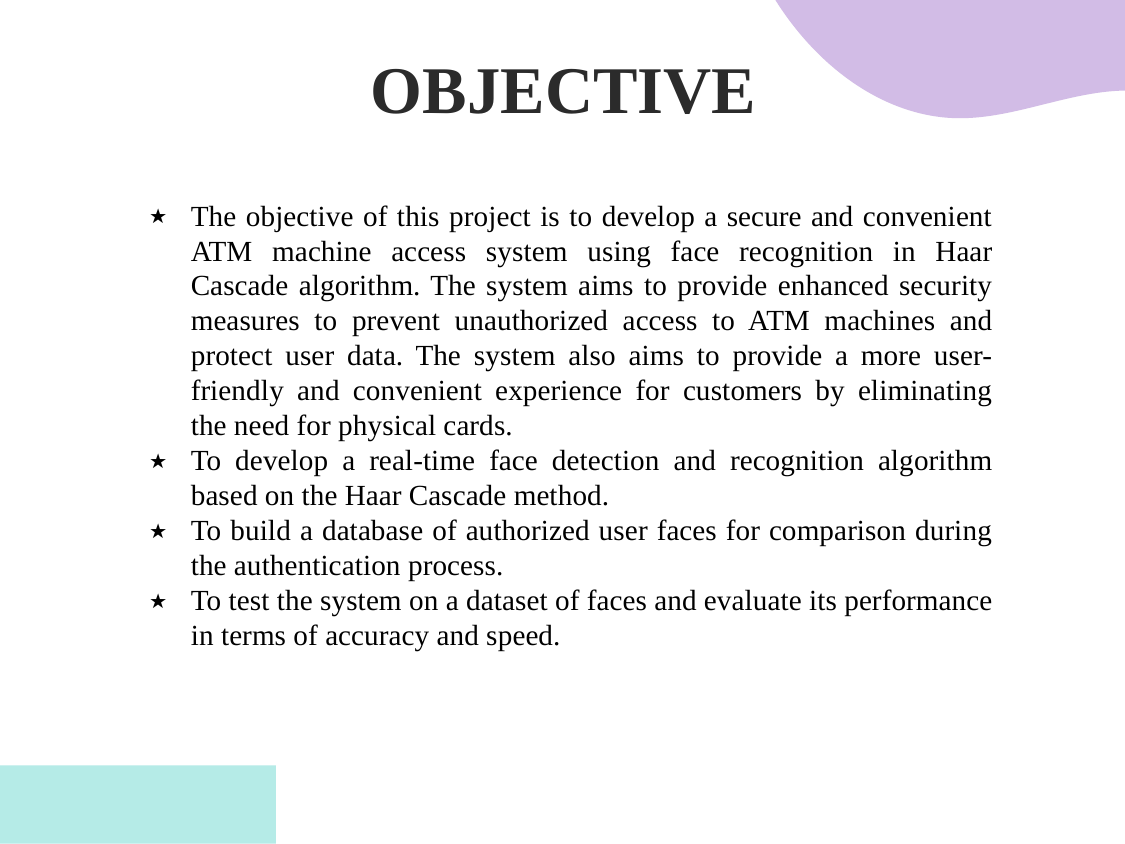

# OBJECTIVE
The objective of this project is to develop a secure and convenient ATM machine access system using face recognition in Haar Cascade algorithm. The system aims to provide enhanced security measures to prevent unauthorized access to ATM machines and protect user data. The system also aims to provide a more user-friendly and convenient experience for customers by eliminating the need for physical cards.
To develop a real-time face detection and recognition algorithm based on the Haar Cascade method.
To build a database of authorized user faces for comparison during the authentication process.
To test the system on a dataset of faces and evaluate its performance in terms of accuracy and speed.